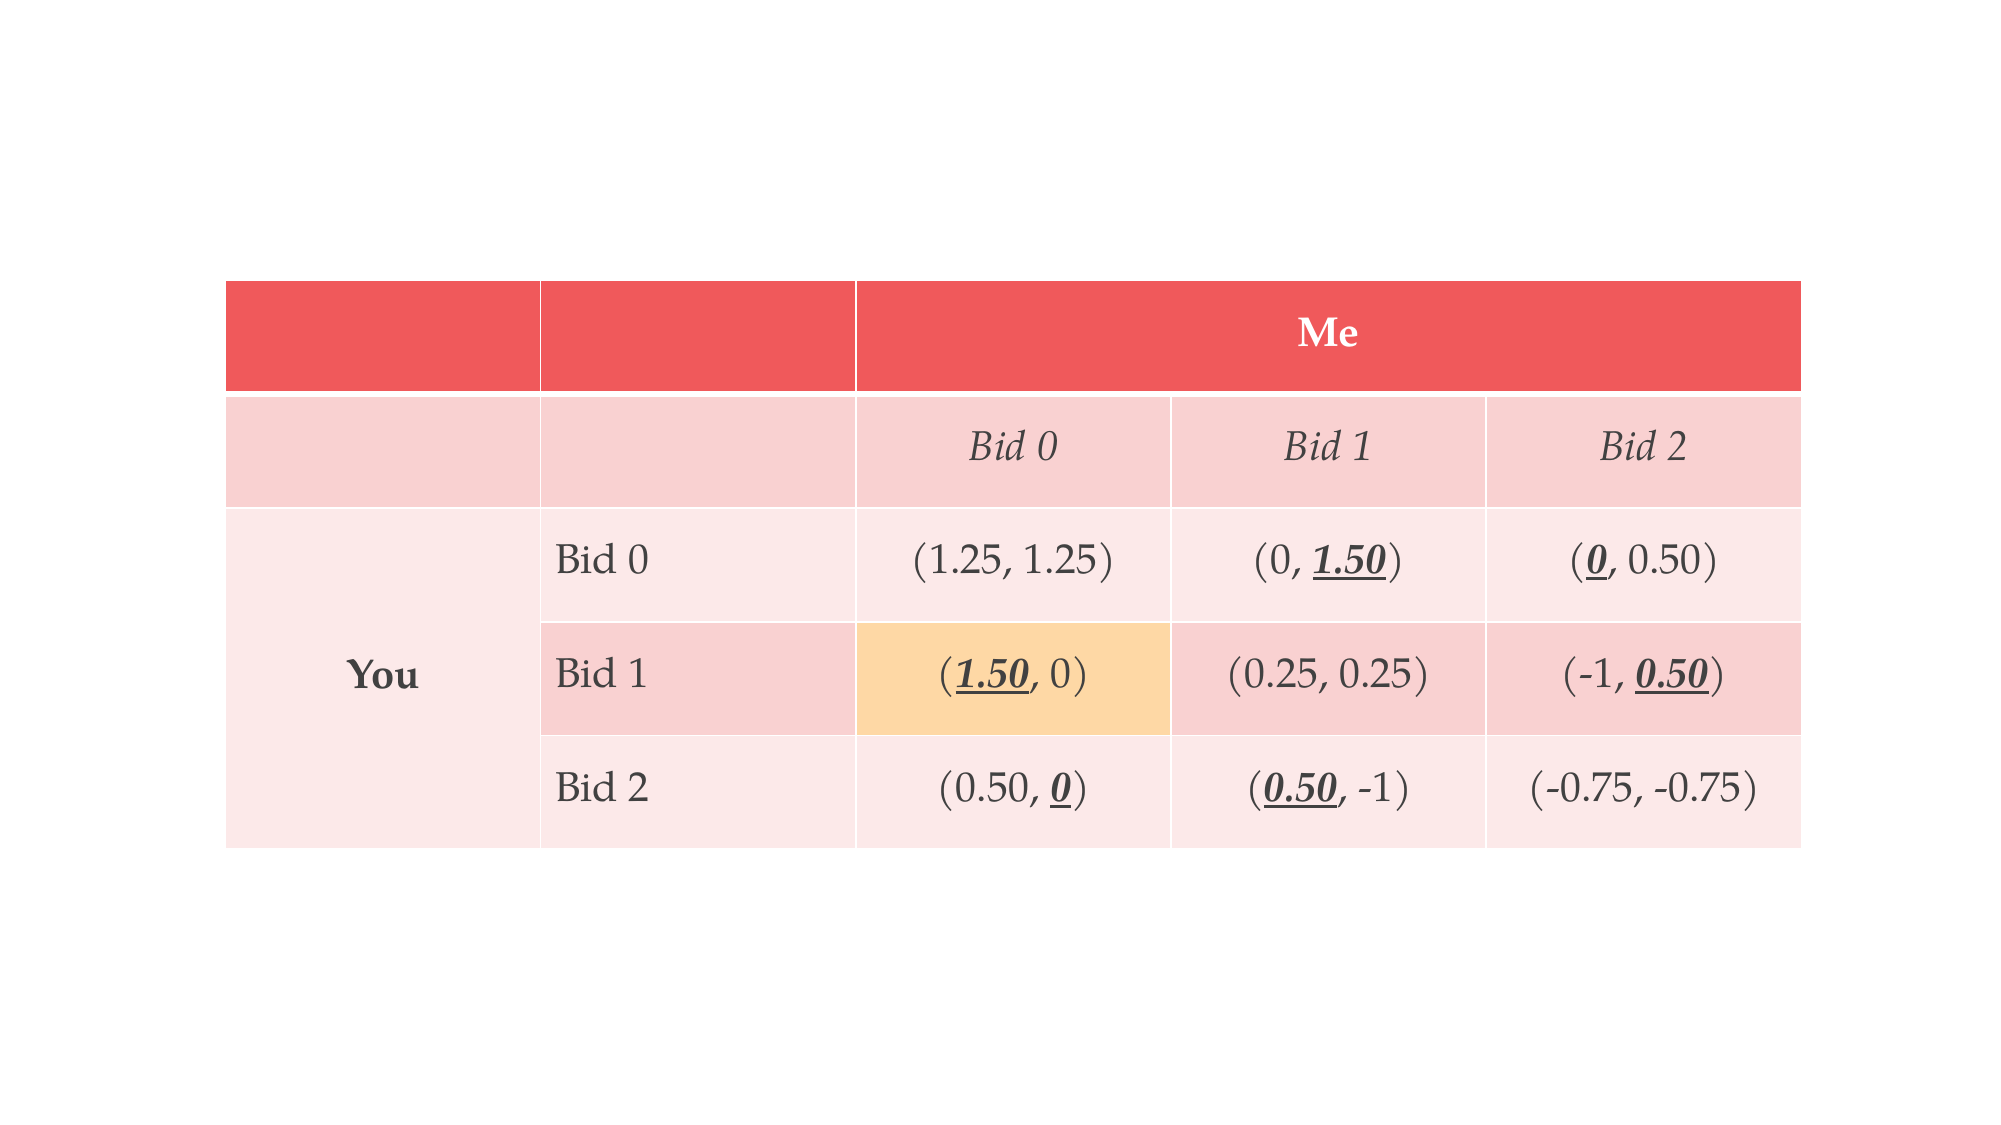

|  |  | Me |  |  |
| --- | --- | --- | --- | --- |
|  |  | Bid 0 | Bid 1 | Bid 2 |
| You | Bid 0 | (1.25, 1.25) | (0, 1.50) | (0, 0.50) |
|  | Bid 1 | (1.50, 0) | (0.25, 0.25) | (-1, 0.50) |
|  | Bid 2 | (0.50, 0) | (0.50, -1) | (-0.75, -0.75) |